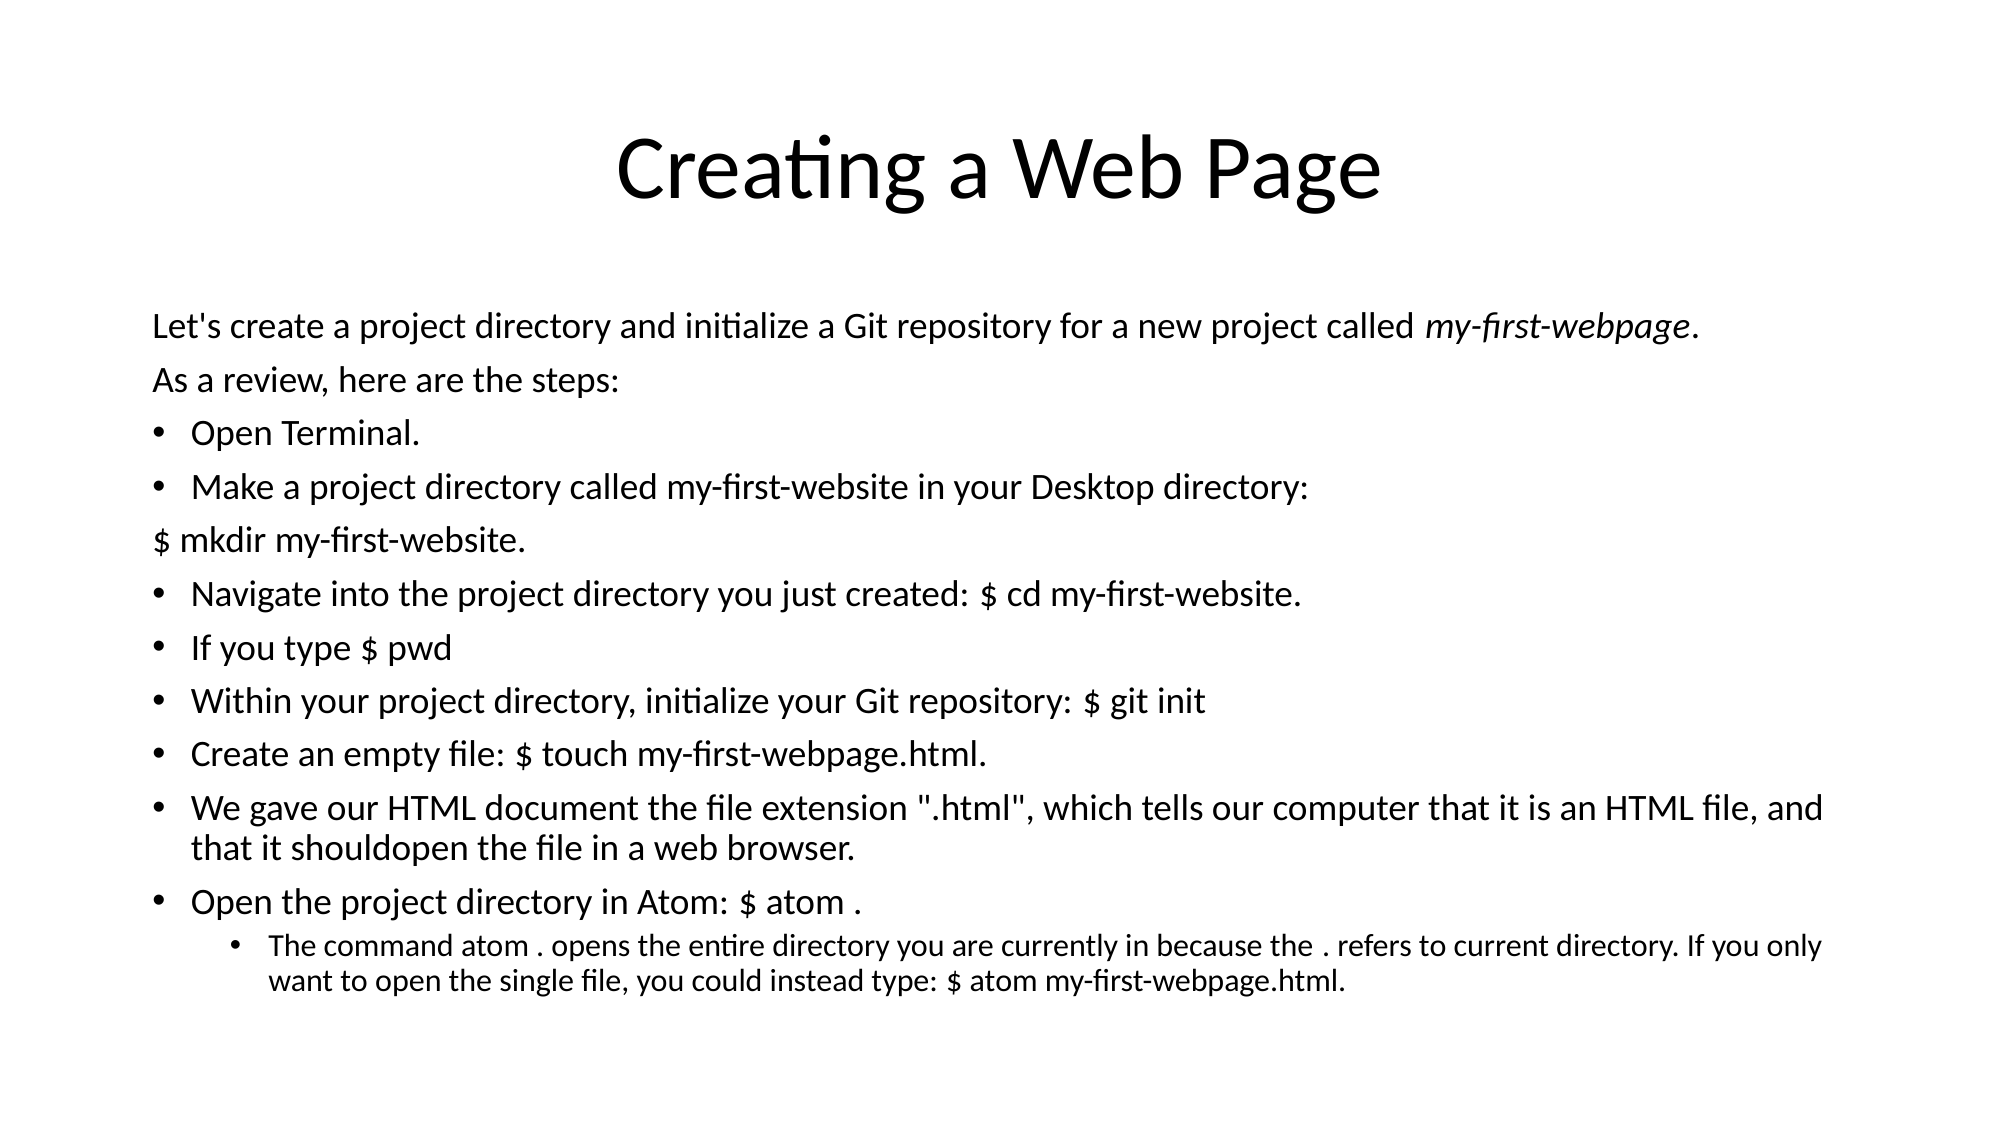

Creating a Web Page
Let's create a project directory and initialize a Git repository for a new project called my-first-webpage.
As a review, here are the steps:
Open Terminal.
Make a project directory called my-first-website in your Desktop directory:
$ mkdir my-first-website.
Navigate into the project directory you just created: $ cd my-first-website.
If you type $ pwd
Within your project directory, initialize your Git repository: $ git init
Create an empty file: $ touch my-first-webpage.html.
We gave our HTML document the file extension ".html", which tells our computer that it is an HTML file, and that it shouldopen the file in a web browser.
Open the project directory in Atom: $ atom .
The command atom . opens the entire directory you are currently in because the . refers to current directory. If you only want to open the single file, you could instead type: $ atom my-first-webpage.html.